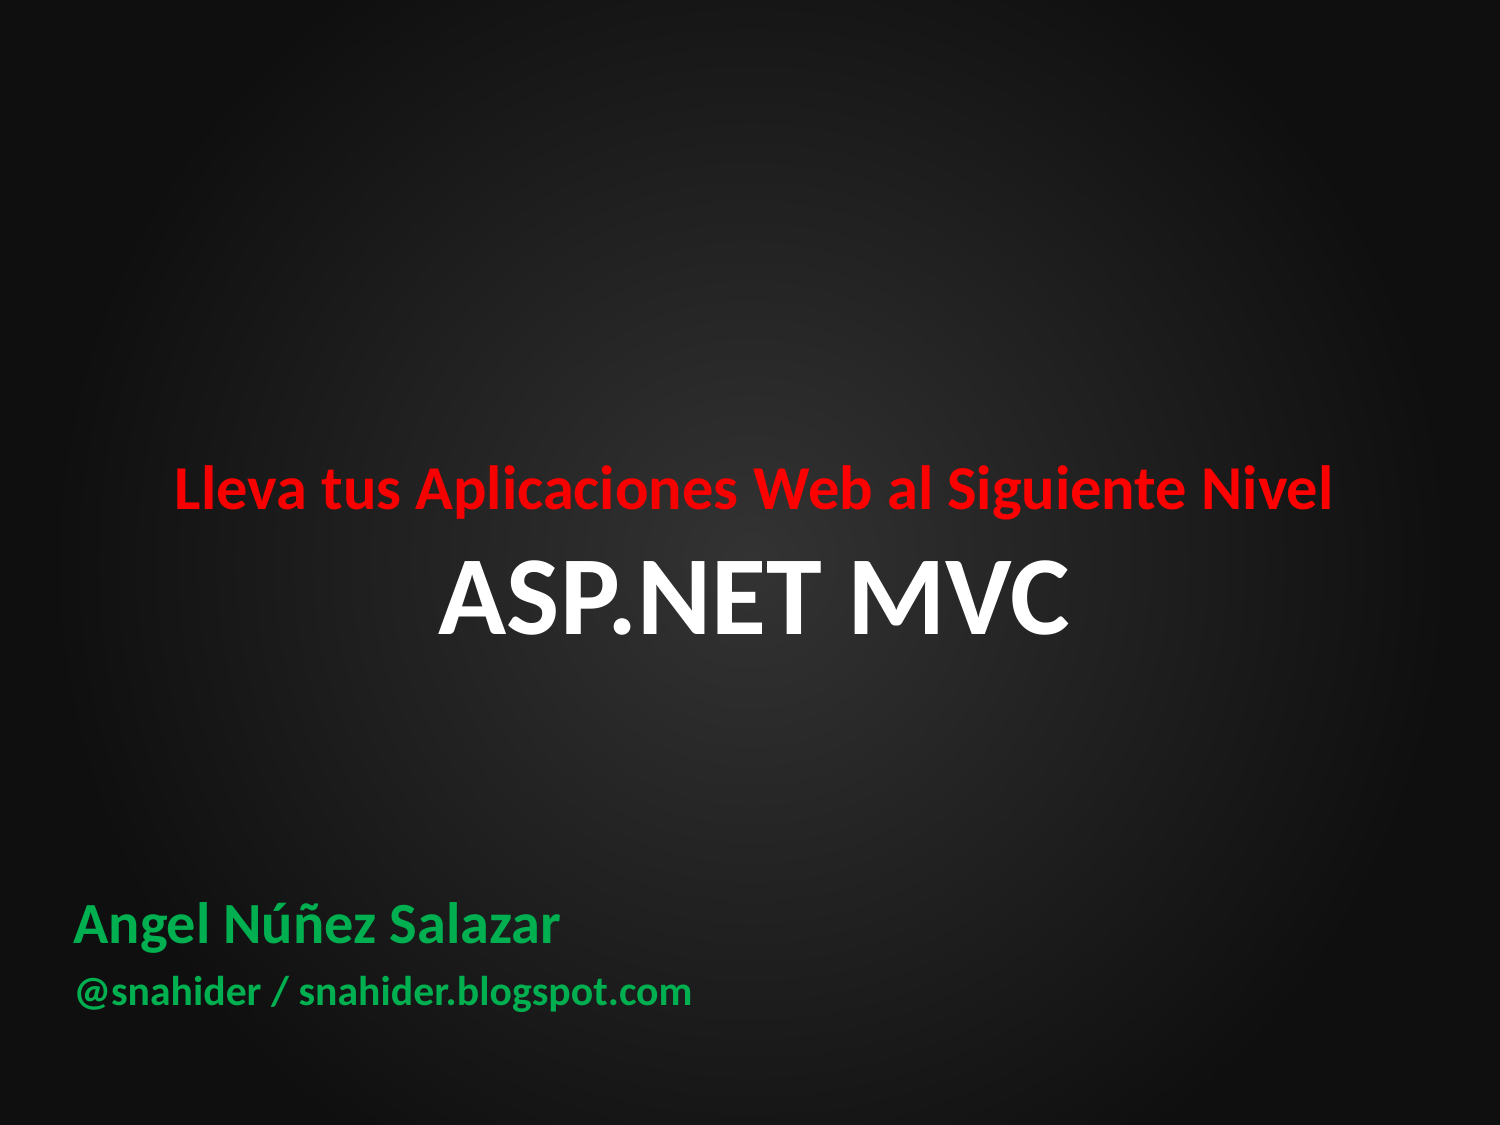

# Lleva tus Aplicaciones Web al Siguiente Nivel ASP.NET MVC
Angel Núñez Salazar
@snahider / snahider.blogspot.com